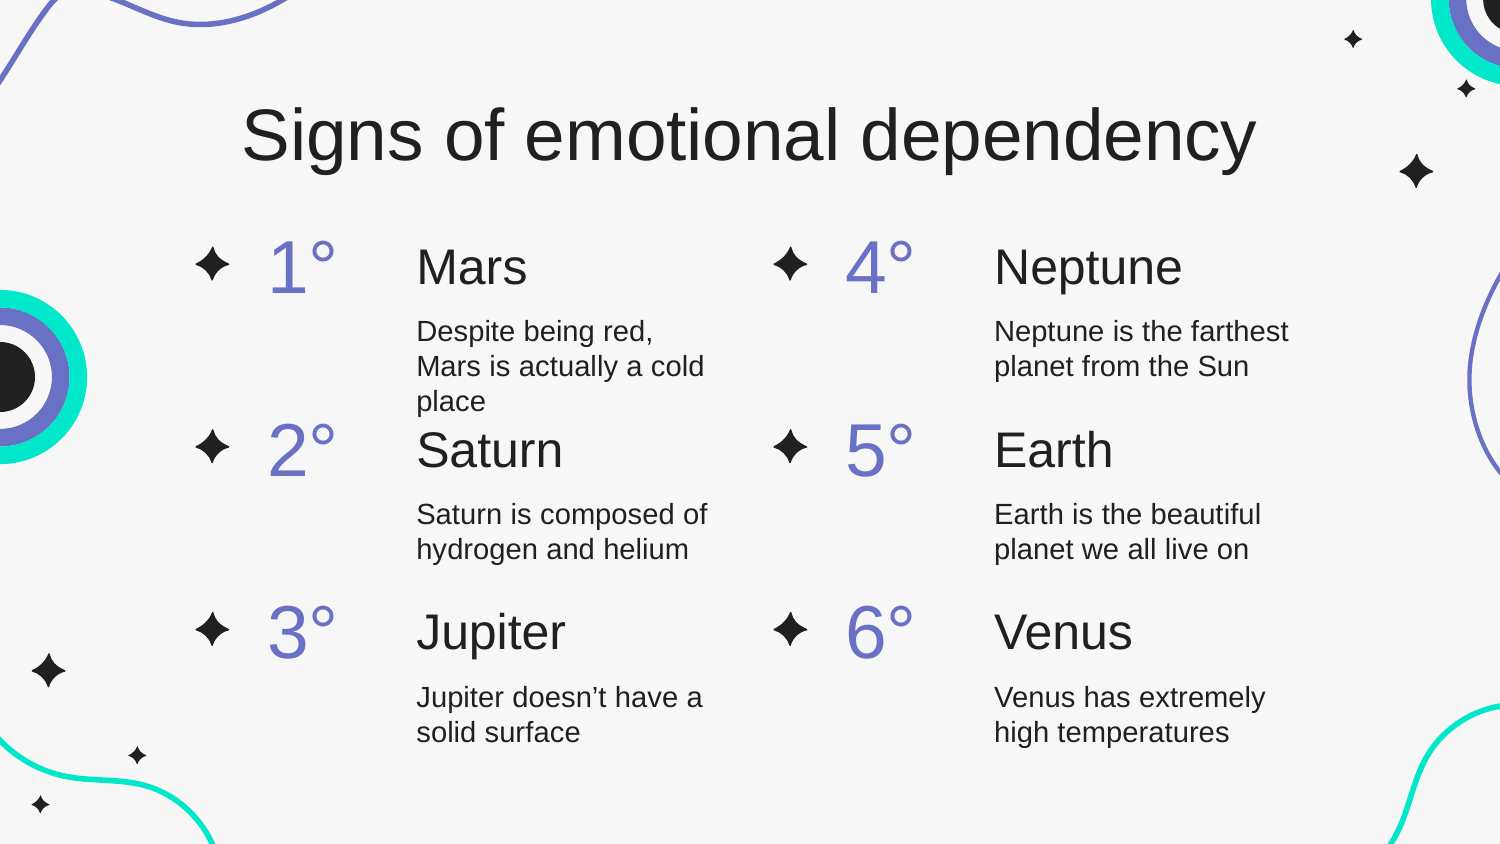

# Signs of emotional dependency
Mars
Neptune
1°
4°

Despite being red, Mars is actually a cold place
Neptune is the farthest planet from the Sun
Saturn
Earth
2°
5°

Saturn is composed of hydrogen and helium
Earth is the beautiful planet we all live on
Jupiter
Venus
3°
6°

Jupiter doesn’t have a solid surface
Venus has extremely high temperatures